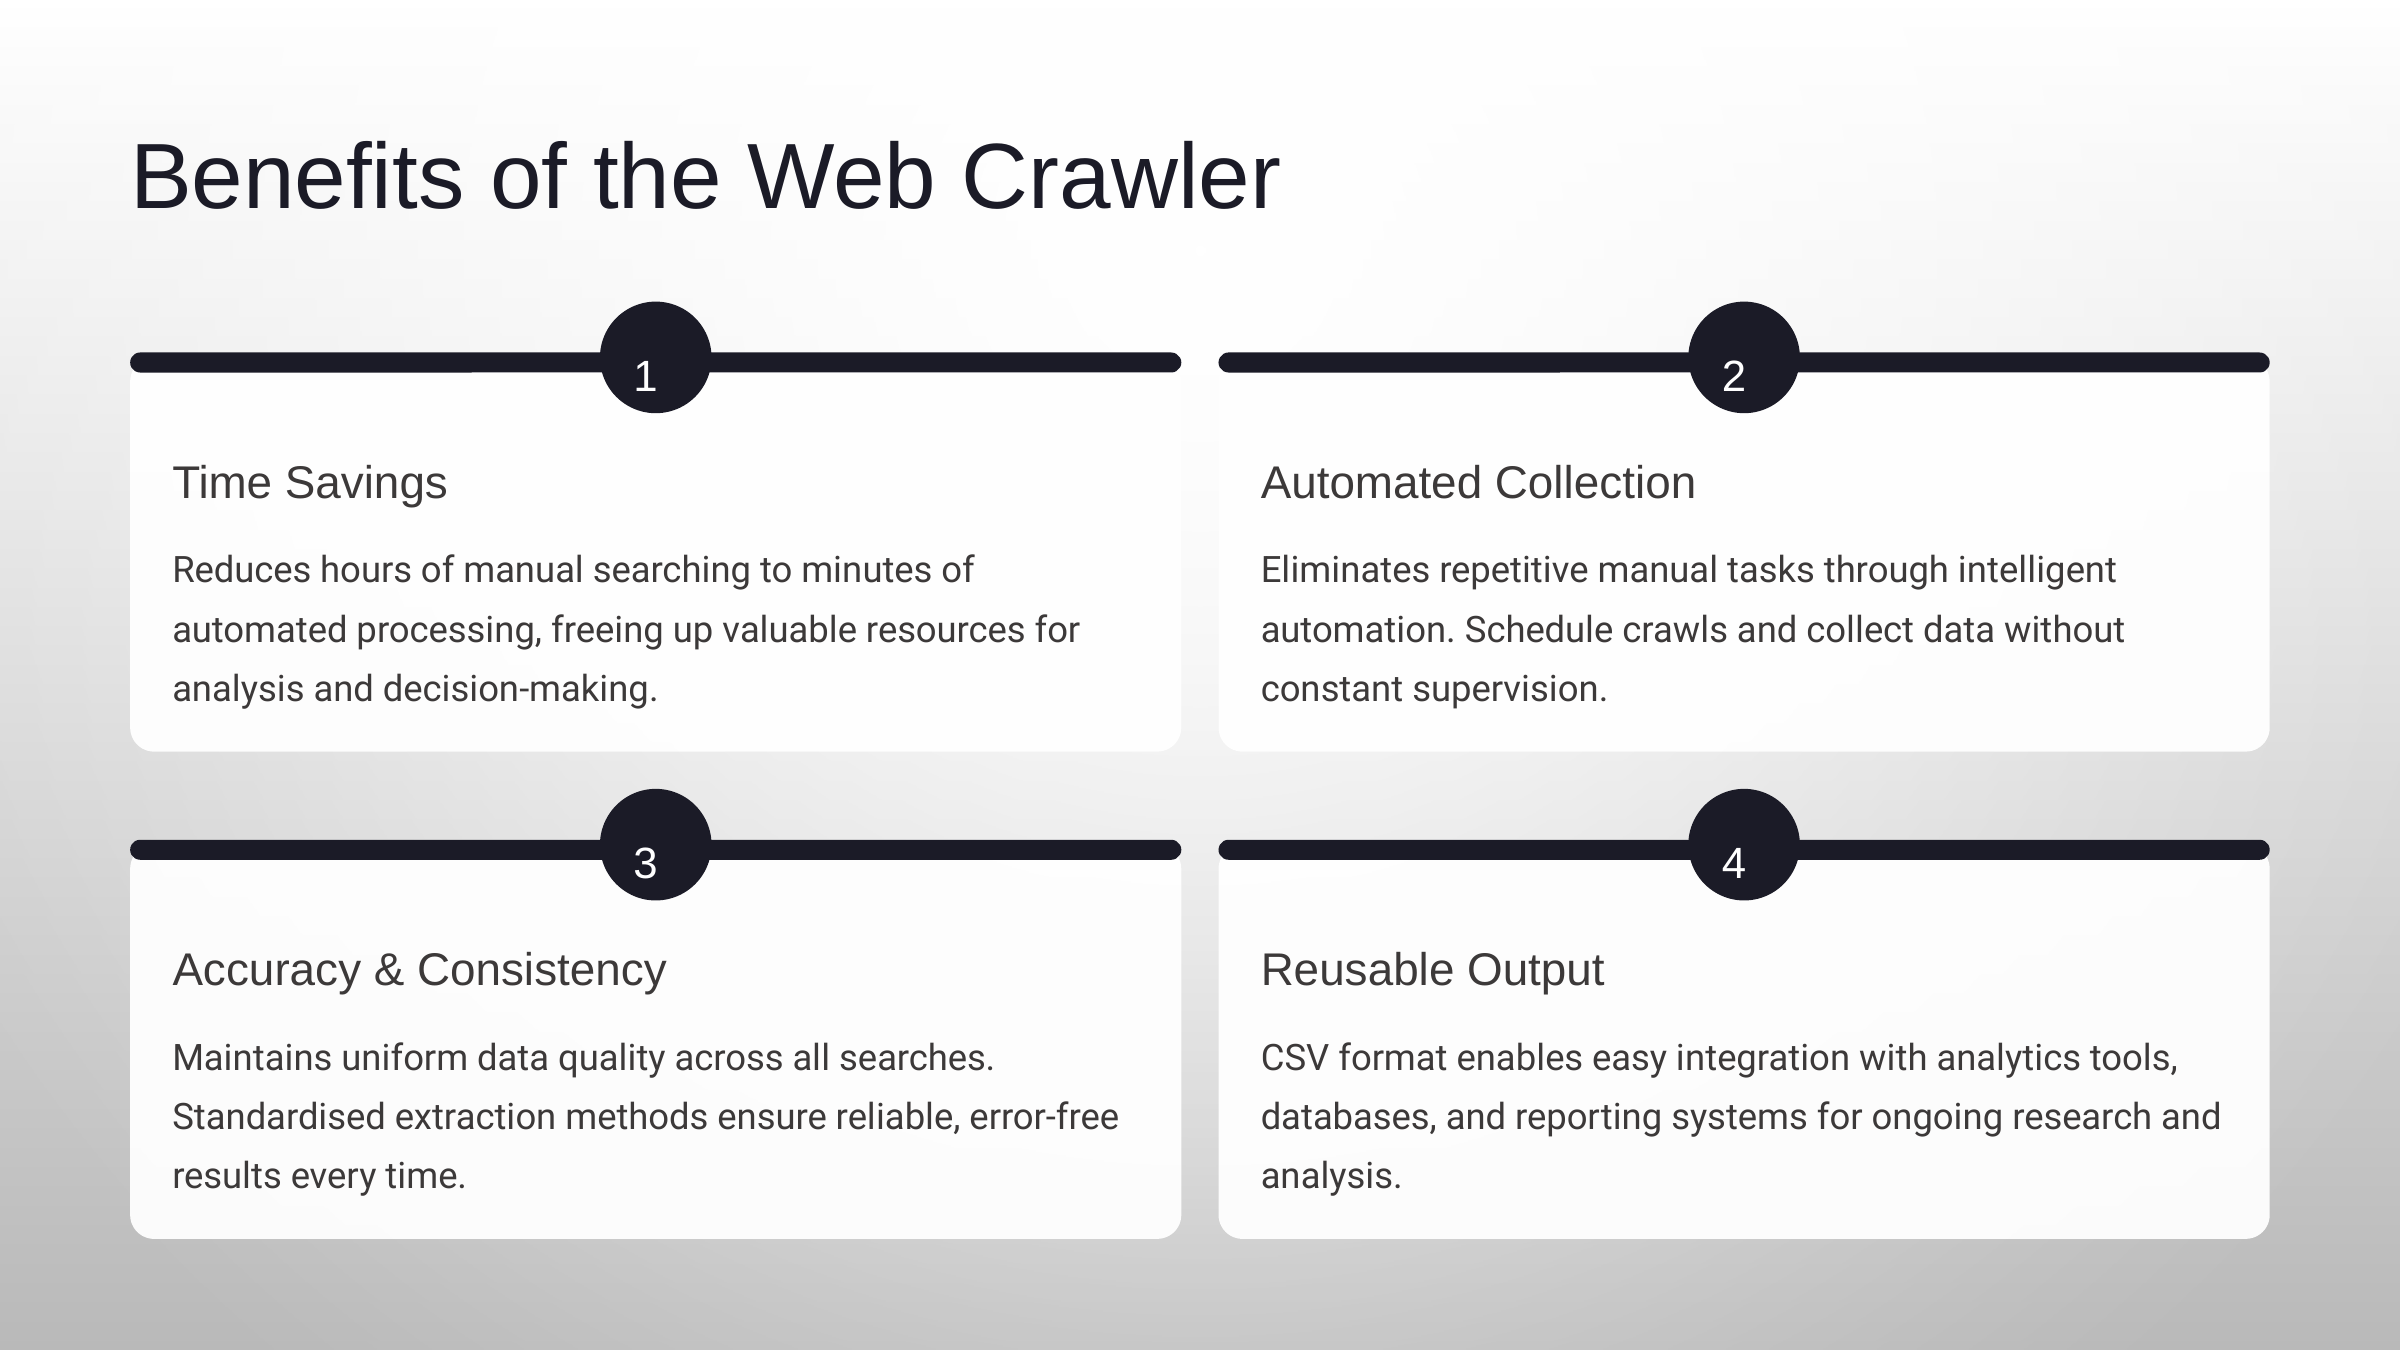

Benefits of the Web Crawler

1
2

Time Savings
Automated Collection
Reduces hours of manual searching to minutes of automated processing, freeing up valuable resources for analysis and decision-making.
Eliminates repetitive manual tasks through intelligent automation. Schedule crawls and collect data without constant supervision.

3
4

Accuracy & Consistency
Reusable Output
Maintains uniform data quality across all searches. Standardised extraction methods ensure reliable, error-free results every time.
CSV format enables easy integration with analytics tools, databases, and reporting systems for ongoing research and analysis.